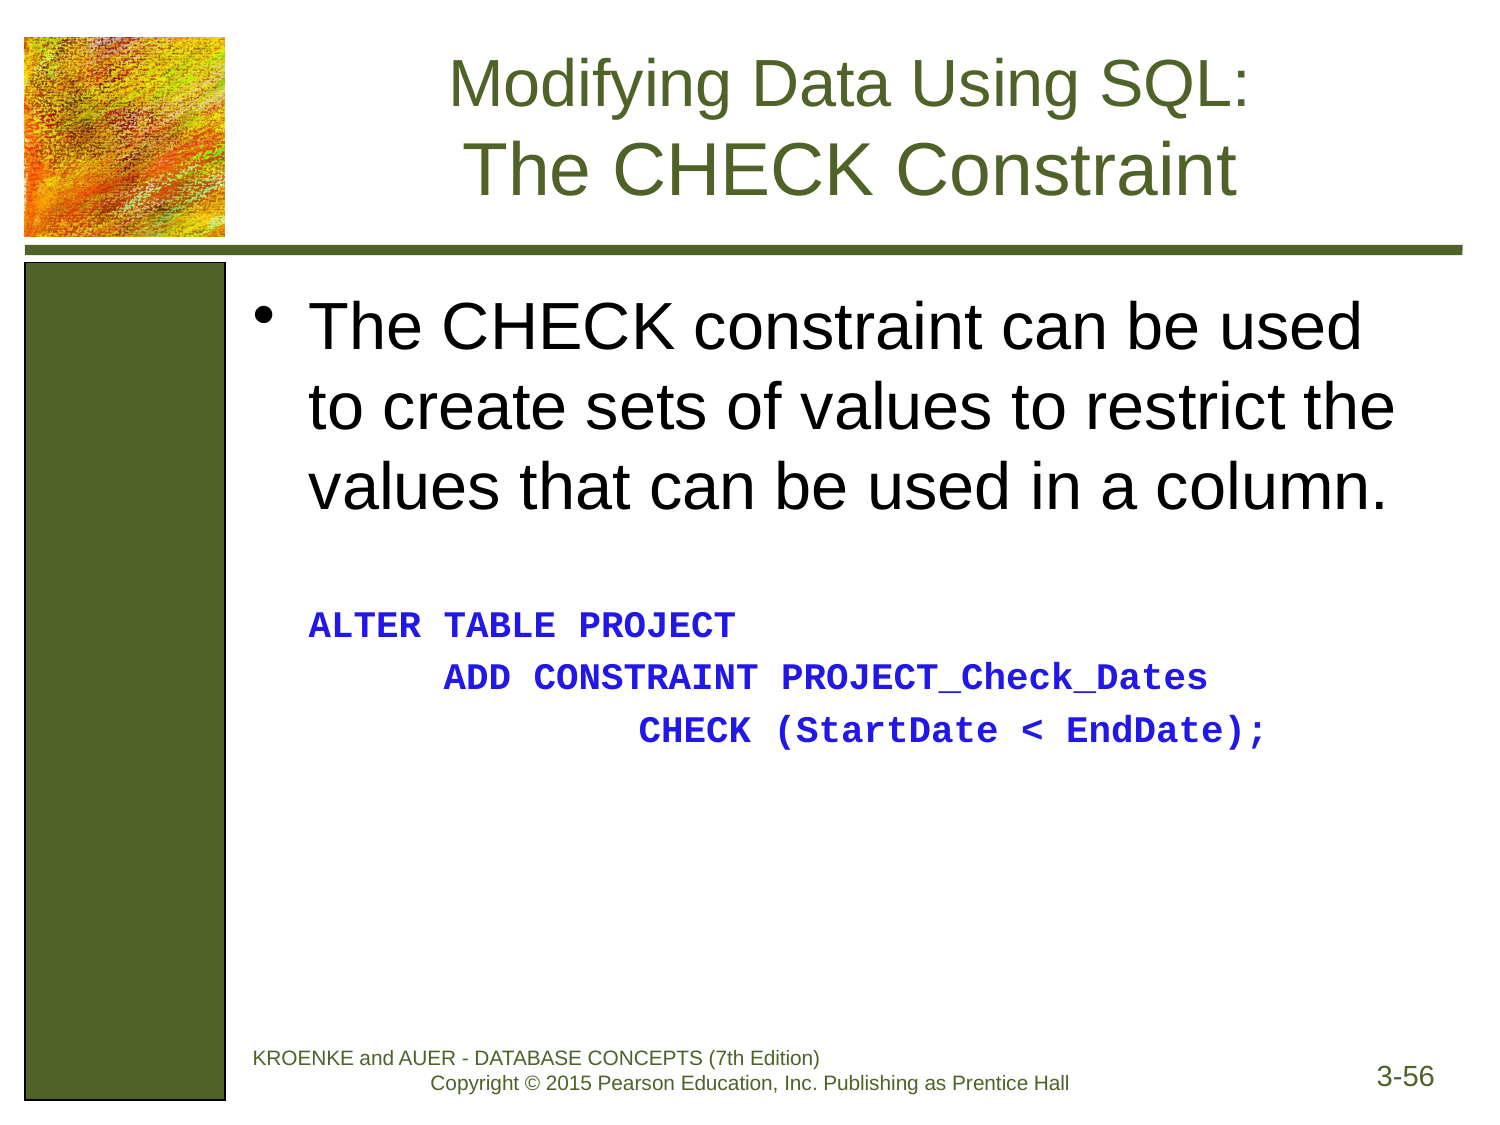

# Modifying Data Using SQL: The CHECK Constraint
The CHECK constraint can be used to create sets of values to restrict the values that can be used in a column.

	ALTER TABLE PROJECT
	      ADD CONSTRAINT PROJECT_Check_Dates
		        CHECK (StartDate < EndDate);
KROENKE and AUER - DATABASE CONCEPTS (7th Edition)                                                                           Copyright © 2015 Pearson Education, Inc. Publishing as Prentice Hall
3-56